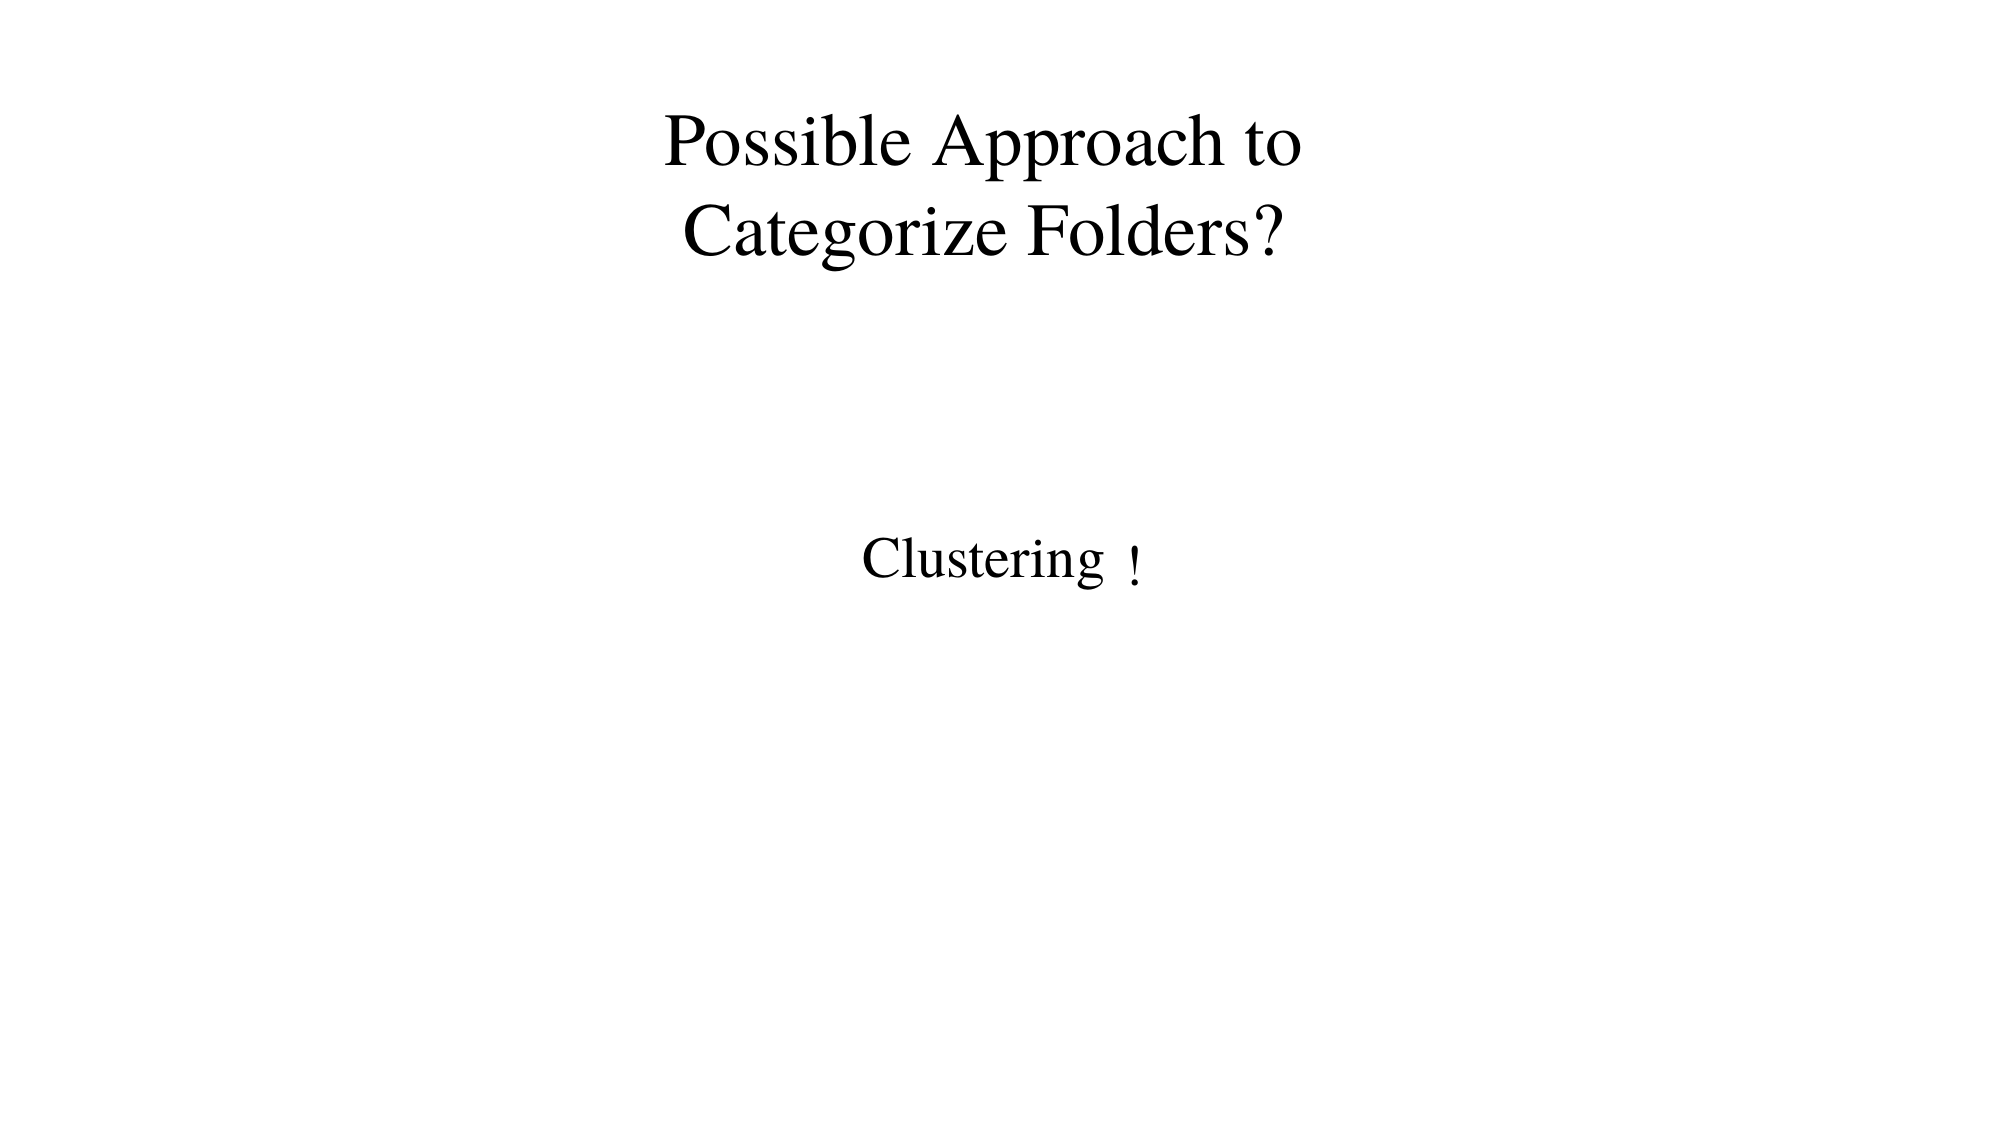

Possible Approach to Categorize Folders?
Clustering
!